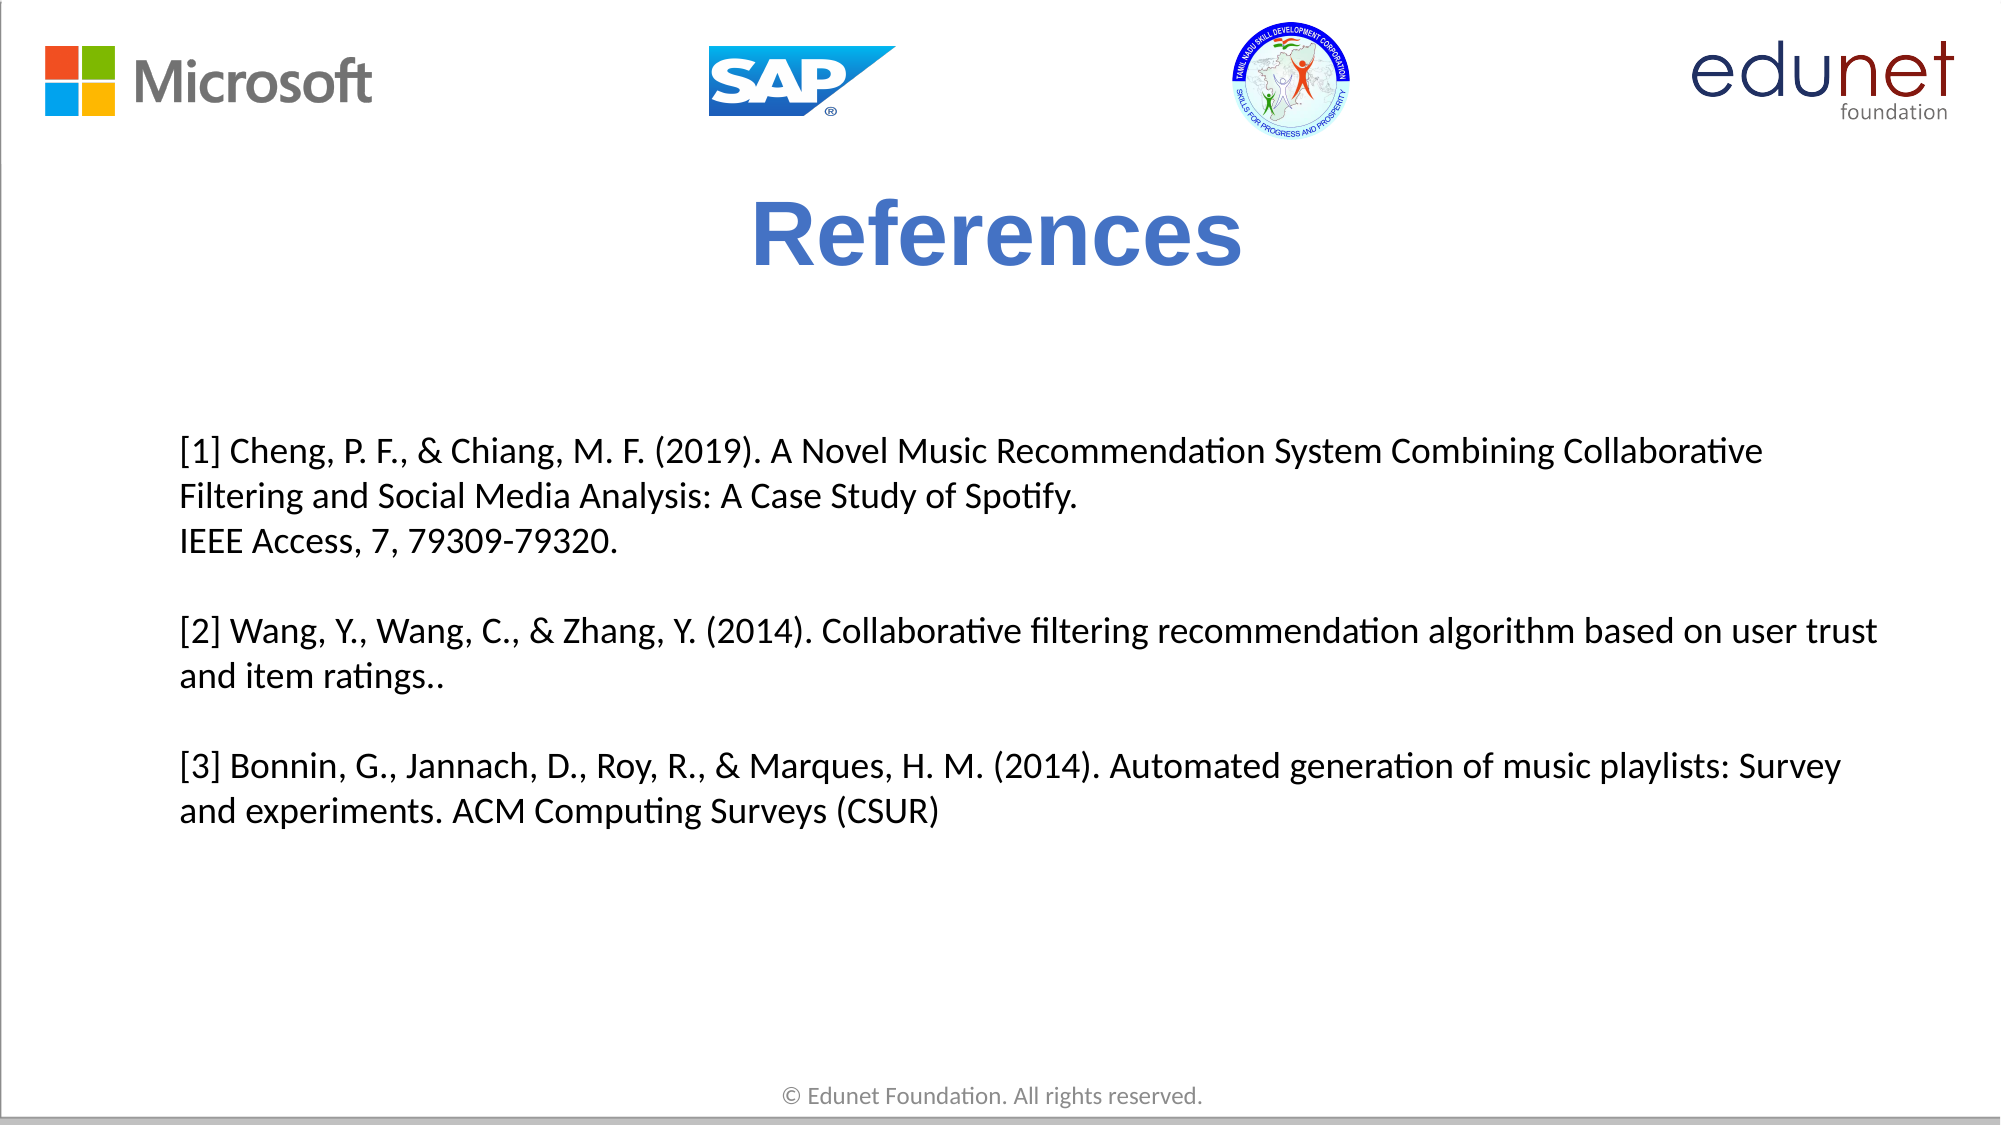

# References

[1] Cheng, P. F., & Chiang, M. F. (2019). A Novel Music Recommendation System Combining Collaborative
Filtering and Social Media Analysis: A Case Study of Spotify.
IEEE Access, 7, 79309-79320.

[2] Wang, Y., Wang, C., & Zhang, Y. (2014). Collaborative filtering recommendation algorithm based on user trust and item ratings..

[3] Bonnin, G., Jannach, D., Roy, R., & Marques, H. M. (2014). Automated generation of music playlists: Survey and experiments. ACM Computing Surveys (CSUR)
© Edunet Foundation. All rights reserved.